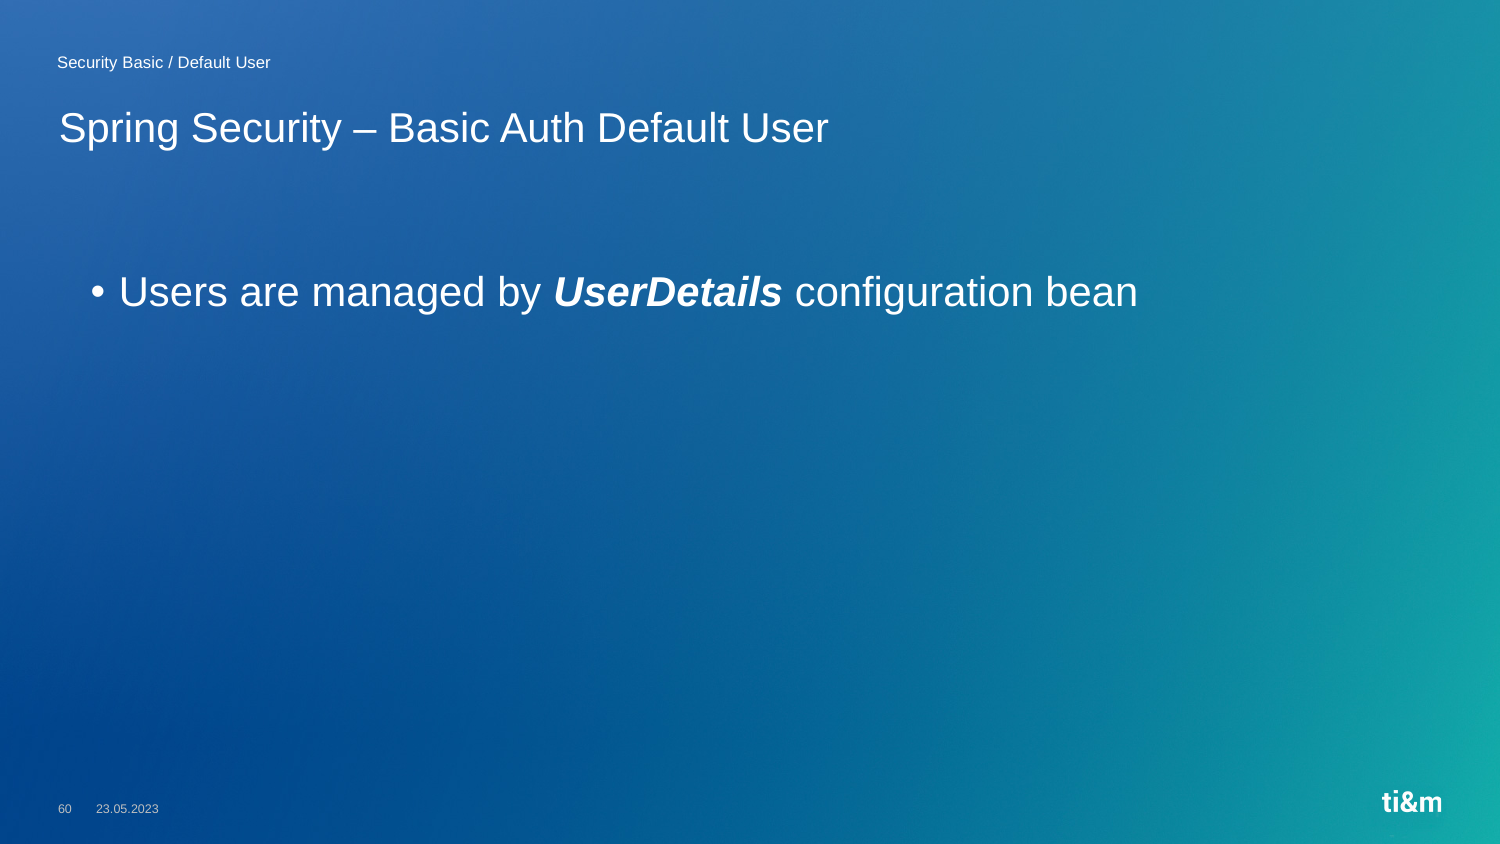

Security Basic / Default User
# Spring Security – Basic Auth Default User

Users are managed by UserDetails configuration bean

60
23.05.2023